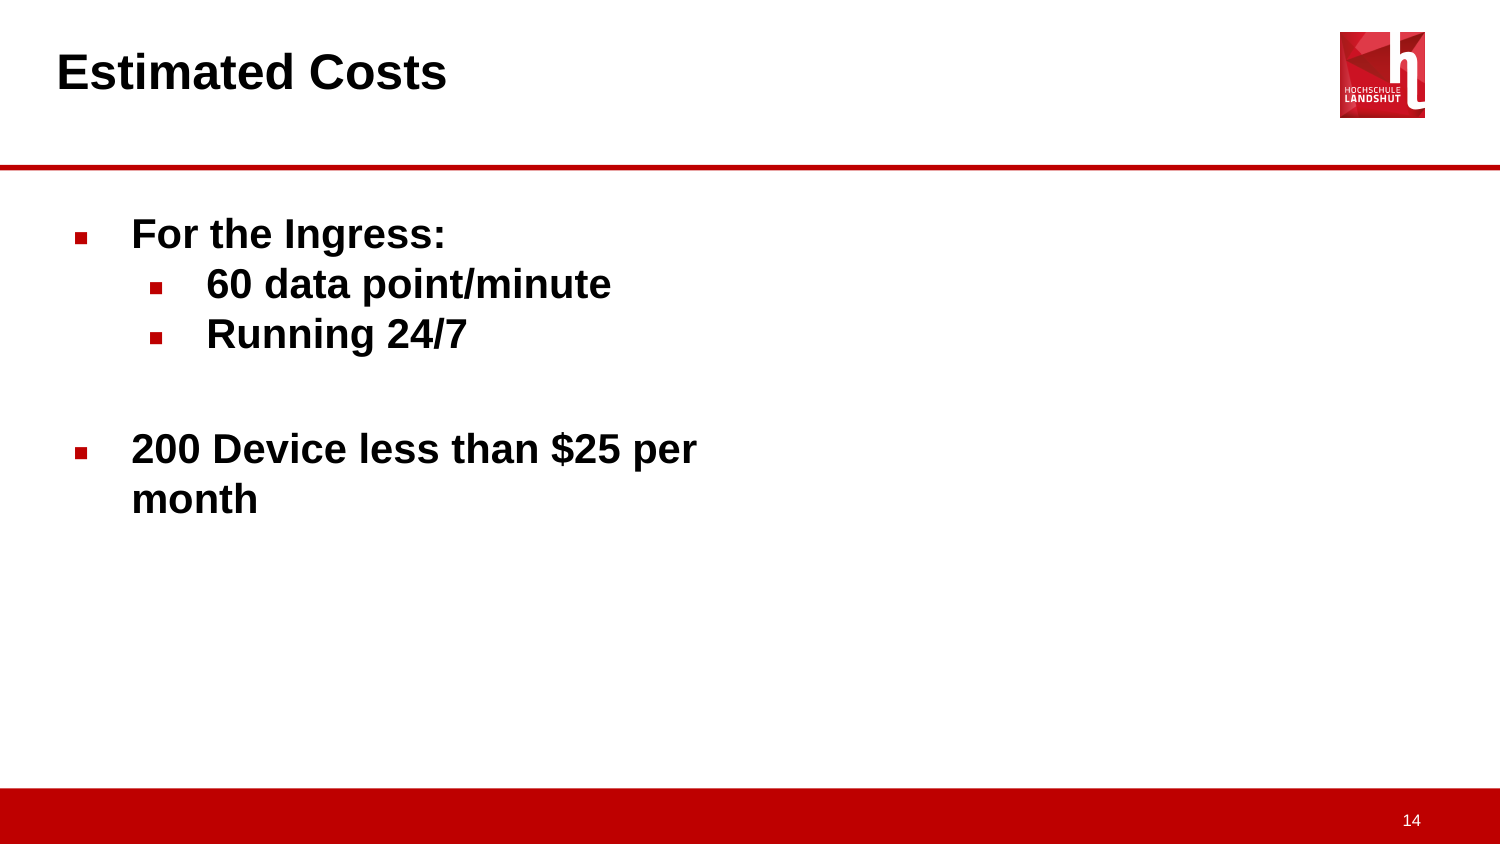

# Estimated Costs
For the Ingress:
60 data point/minute
Running 24/7

200 Device less than $25 per month